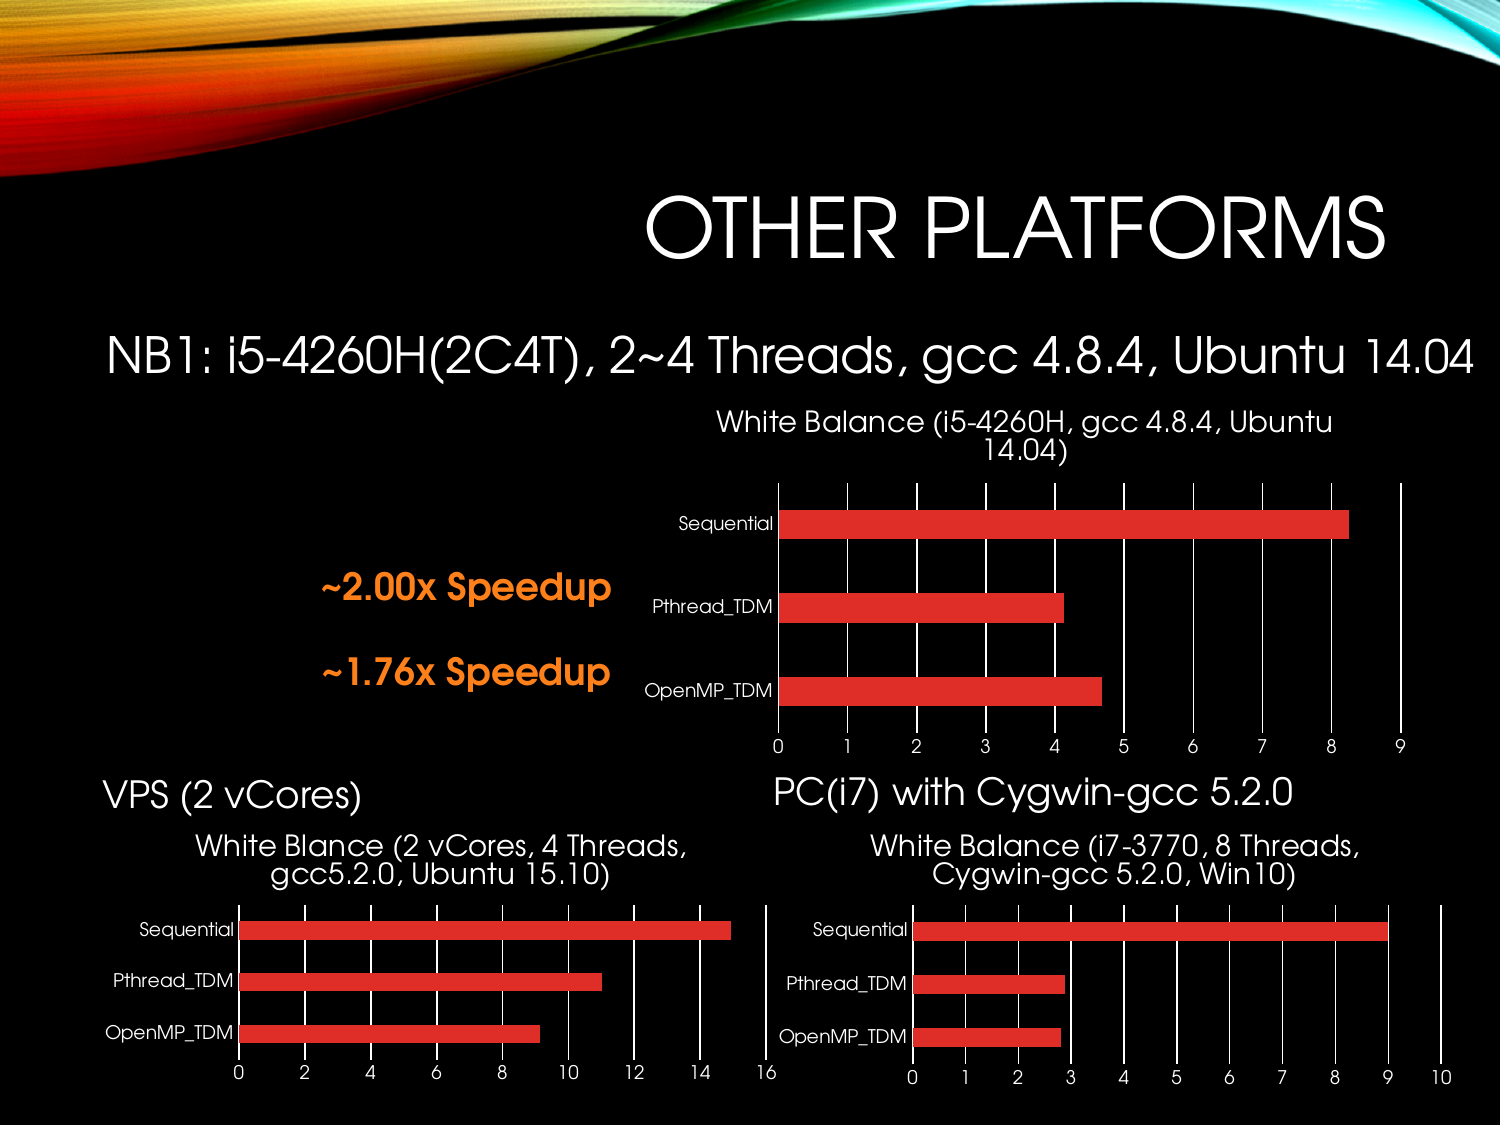

# Other Platforms
NB1: i5-4260H(2C4T), 2~4 Threads, gcc 4.8.4, Ubuntu 14.04

### Chart: White Balance (i5-4260H, gcc 4.8.4, Ubuntu 14.04)

| Category |  |
|---|---|
| OpenMP_TDM | 4.673 |
| Pthread_TDM | 4.124 |
| Sequential | 8.245000000000001 |
~2.00x Speedup
~1.76x Speedup
PC(i7) with Cygwin-gcc 5.2.0
VPS (2 vCores)

### Chart: White Blance (2 vCores, 4 Threads, gcc5.2.0, Ubuntu 15.10)

| Category |  |
|---|---|
| OpenMP_TDM | 9.141 |
| Pthread_TDM | 11.017 |
| Sequential | 14.941 |

### Chart: White Balance (i7-3770, 8 Threads, Cygwin-gcc 5.2.0, Win10)

| Category |  |
|---|---|
| OpenMP_TDM | 2.8070000000000004 |
| Pthread_TDM | 2.878 |
| Sequential | 8.999 |